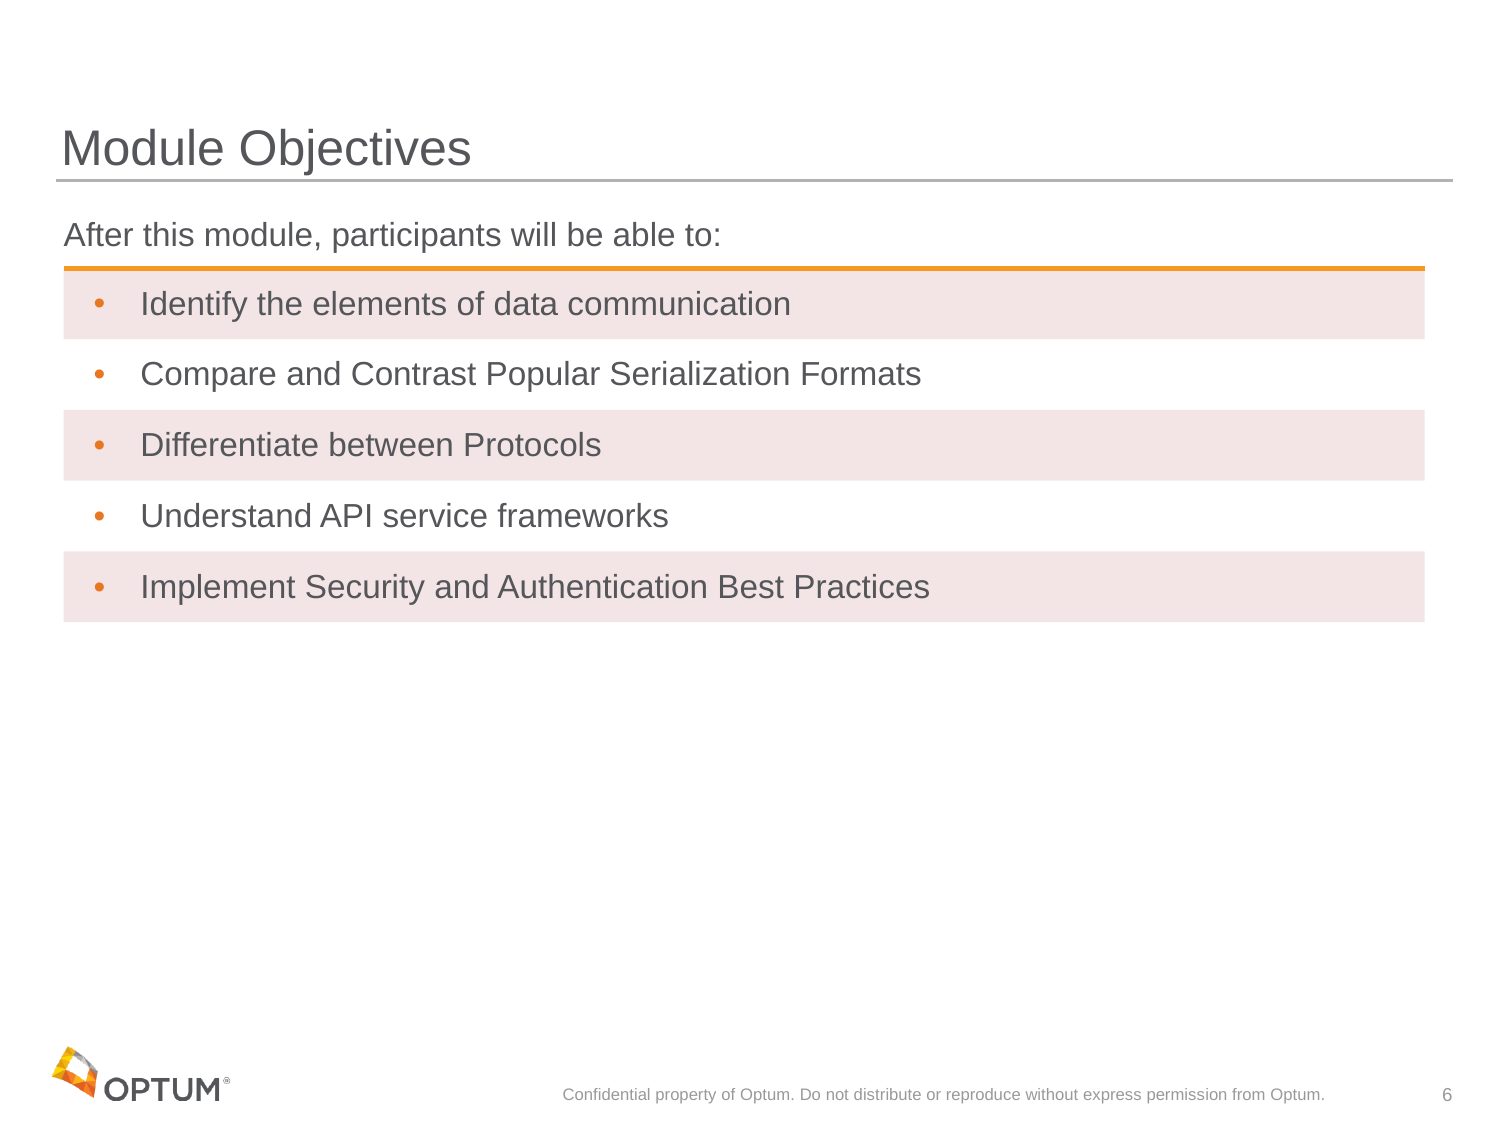

# Module Objectives
| After this module, participants will be able to: |
| --- |
| Identify the elements of data communication |
| Compare and Contrast Popular Serialization Formats |
| Differentiate between Protocols |
| Understand API service frameworks |
| Implement Security and Authentication Best Practices |
Confidential property of Optum. Do not distribute or reproduce without express permission from Optum.
6